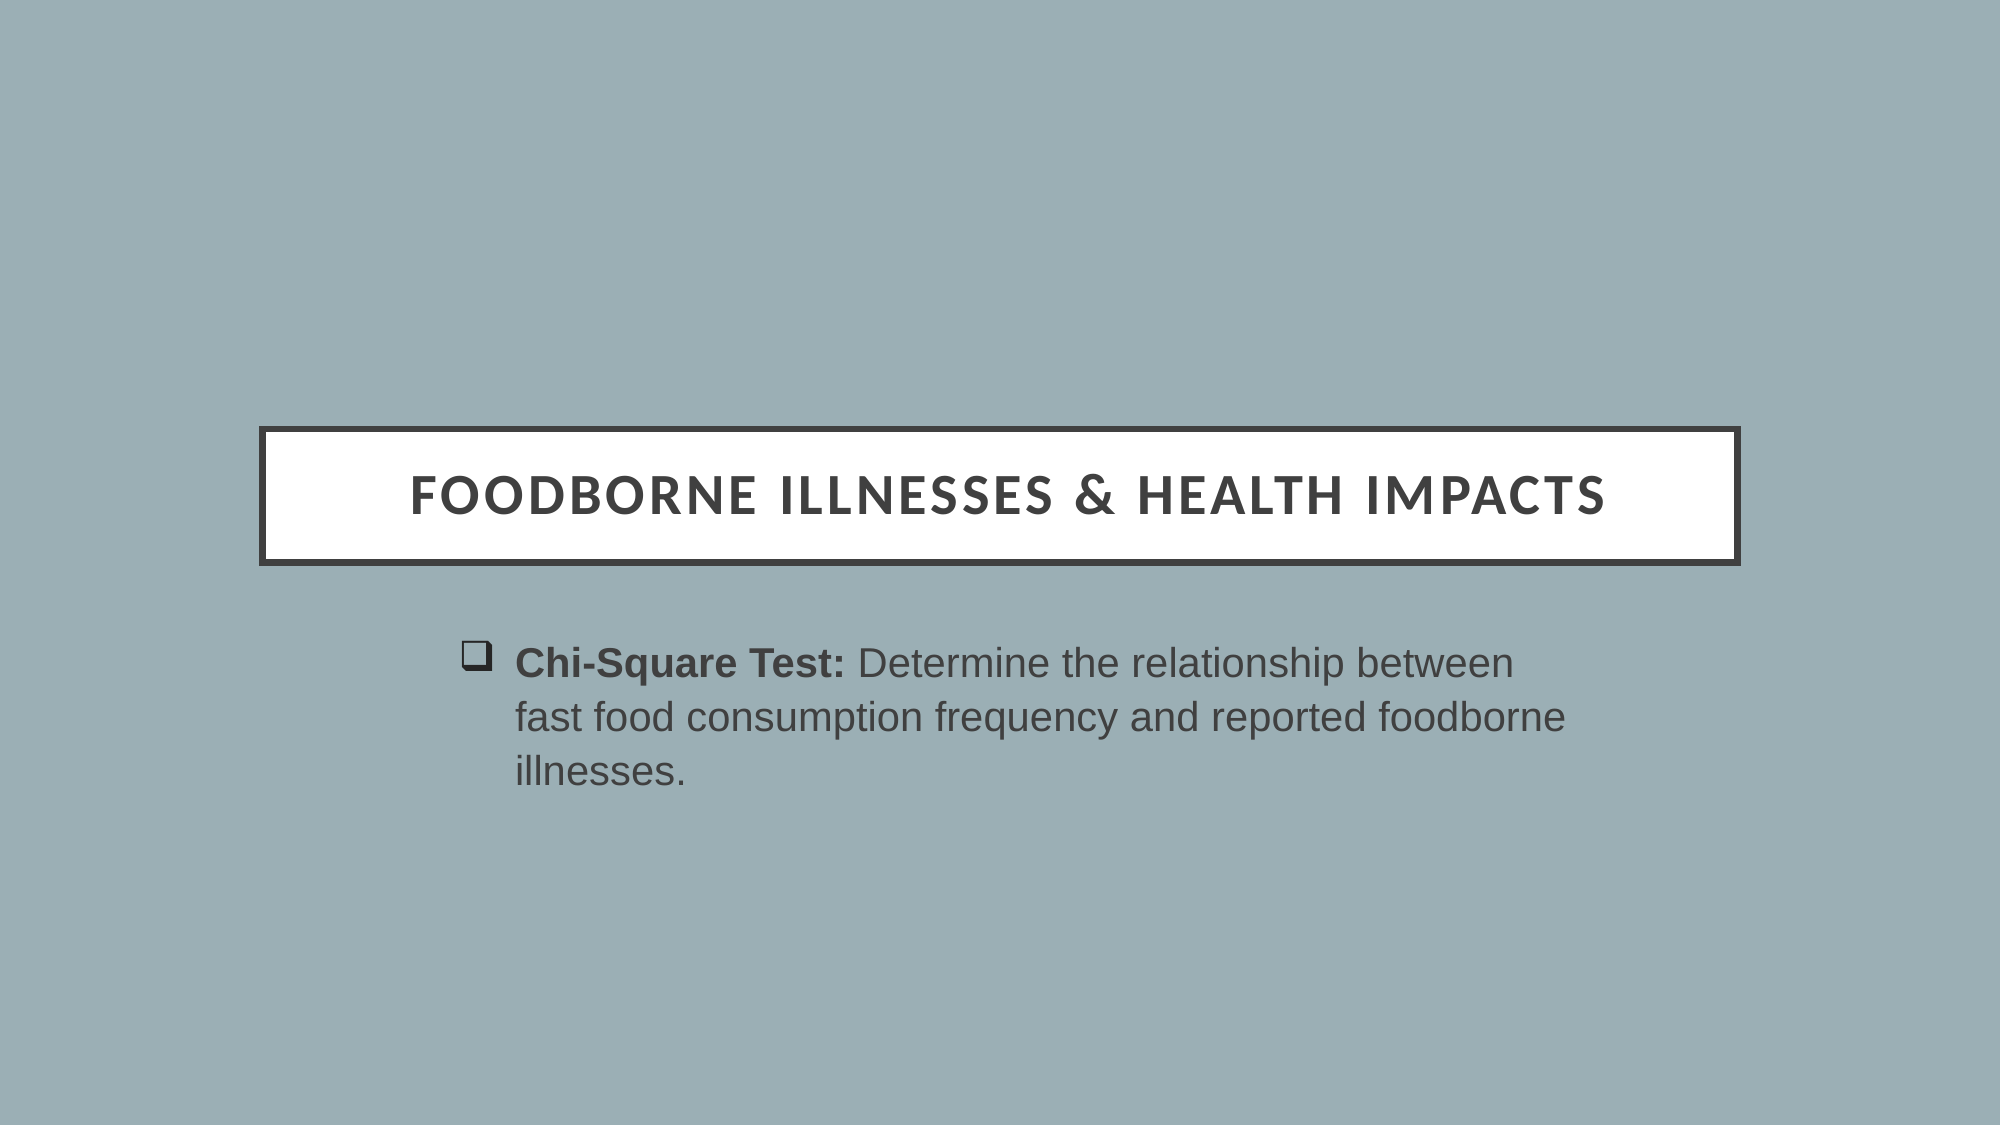

# Foodborne Illnesses & Health Impacts
Chi-Square Test: Determine the relationship between fast food consumption frequency and reported foodborne illnesses.